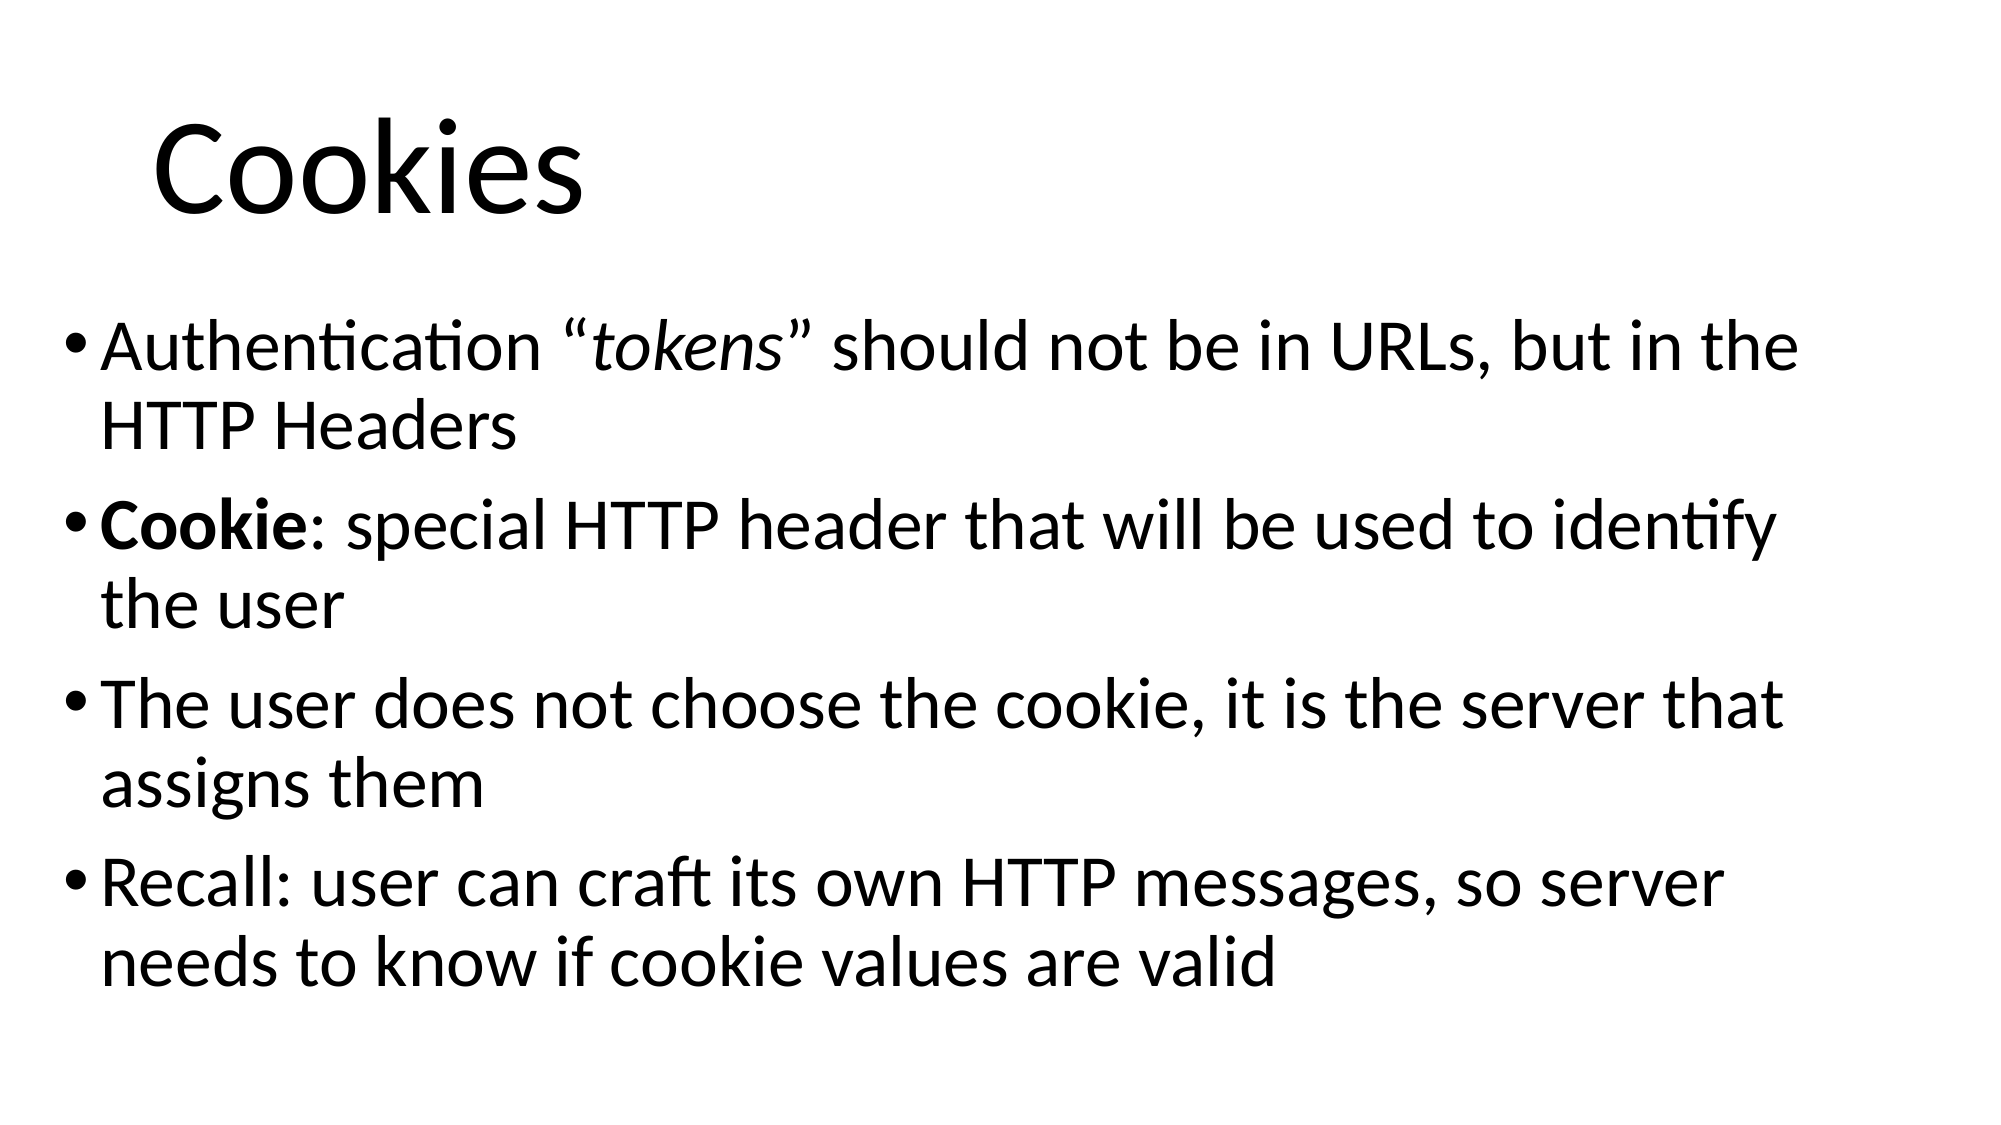

# Cookies
Authentication “tokens” should not be in URLs, but in the HTTP Headers
Cookie: special HTTP header that will be used to identify the user
The user does not choose the cookie, it is the server that assigns them
Recall: user can craft its own HTTP messages, so server needs to know if cookie values are valid